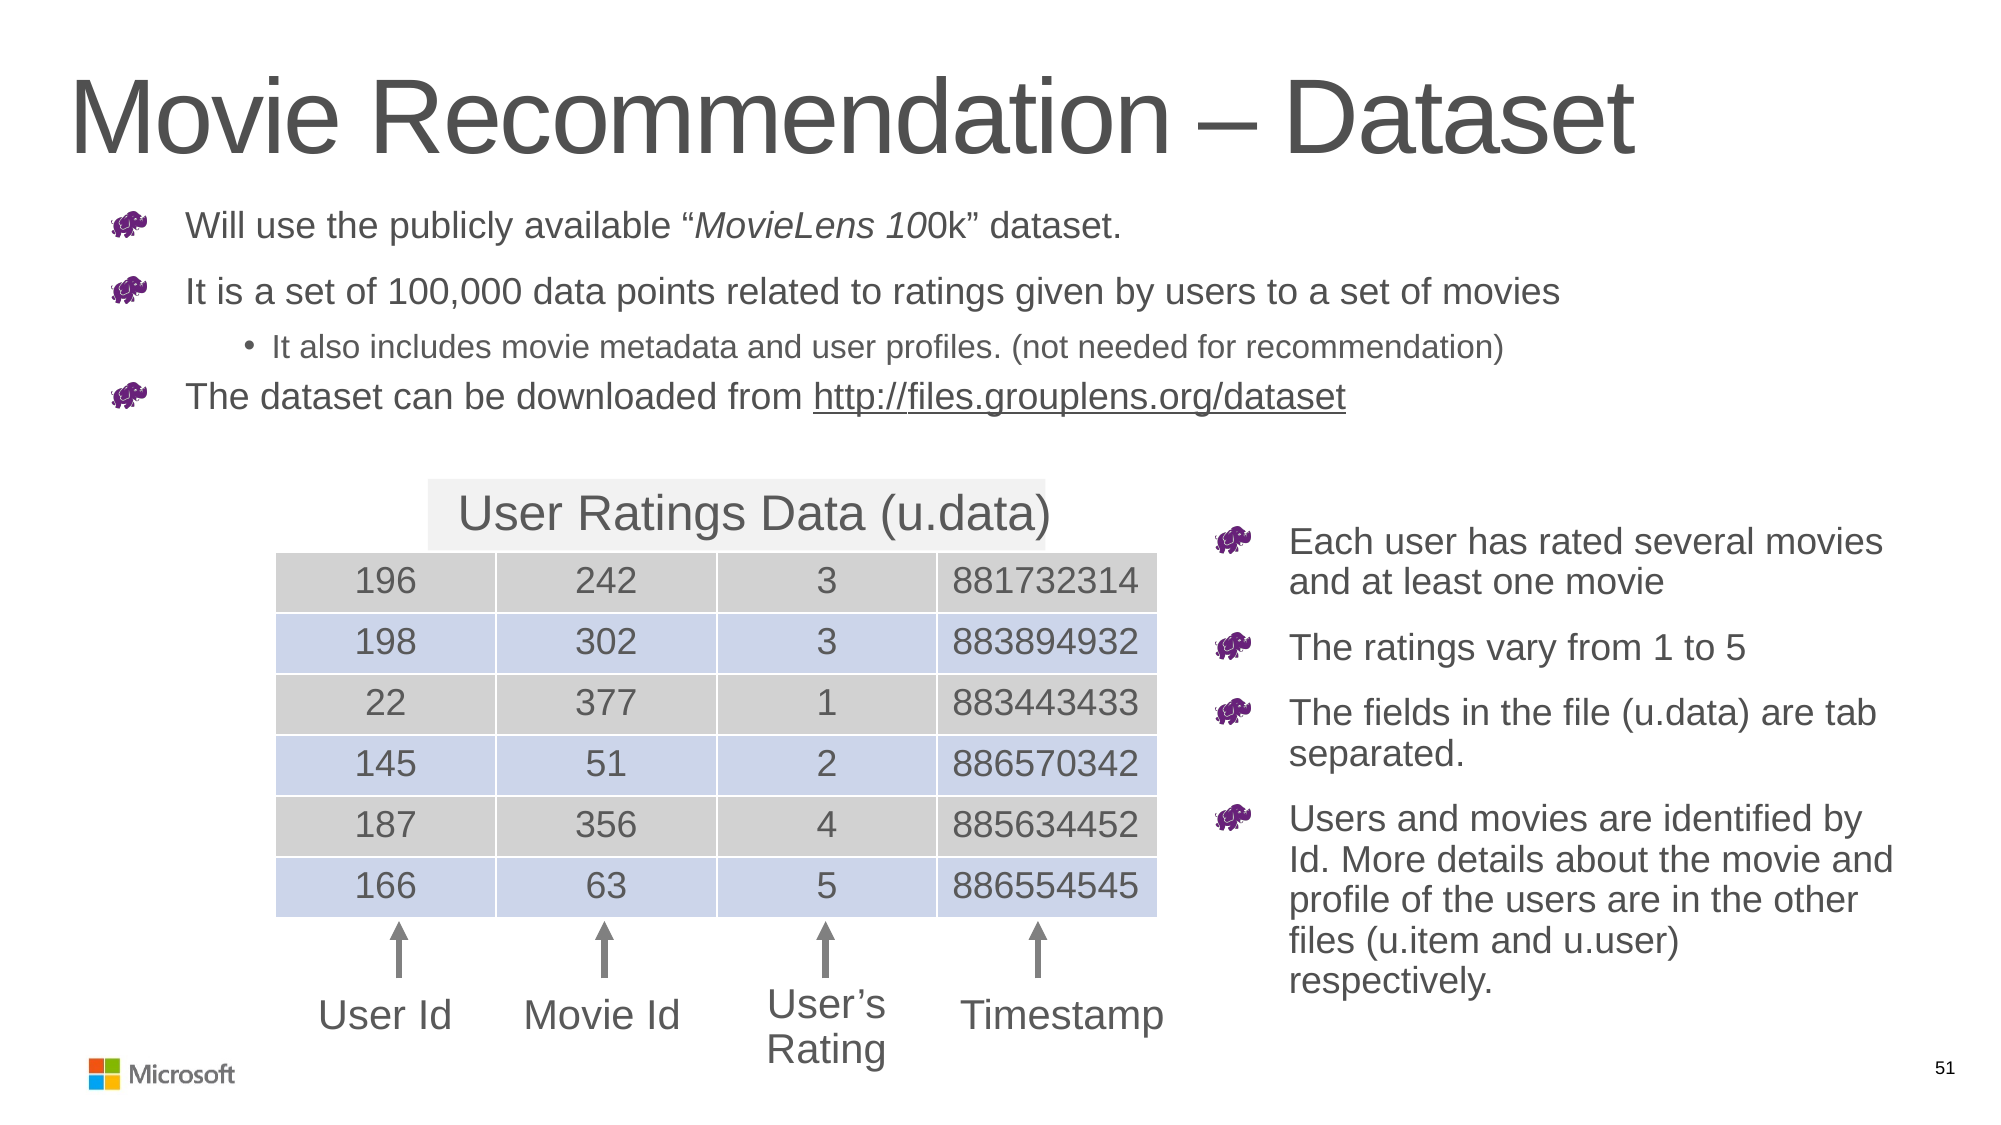

# Movie Recommendation – Dataset
Will use the publicly available “MovieLens 100k” dataset.
It is a set of 100,000 data points related to ratings given by users to a set of movies
It also includes movie metadata and user profiles. (not needed for recommendation)
The dataset can be downloaded from http://files.grouplens.org/dataset
User Ratings Data (u.data)
Each user has rated several movies and at least one movie
The ratings vary from 1 to 5
The fields in the file (u.data) are tab separated.
Users and movies are identified by Id. More details about the movie and profile of the users are in the other files (u.item and u.user) respectively.
| 196 | 242 | 3 | 881732314 |
| --- | --- | --- | --- |
| 198 | 302 | 3 | 883894932 |
| 22 | 377 | 1 | 883443433 |
| 145 | 51 | 2 | 886570342 |
| 187 | 356 | 4 | 885634452 |
| 166 | 63 | 5 | 886554545 |
User Id
Movie Id
User’s
Rating
Timestamp
51